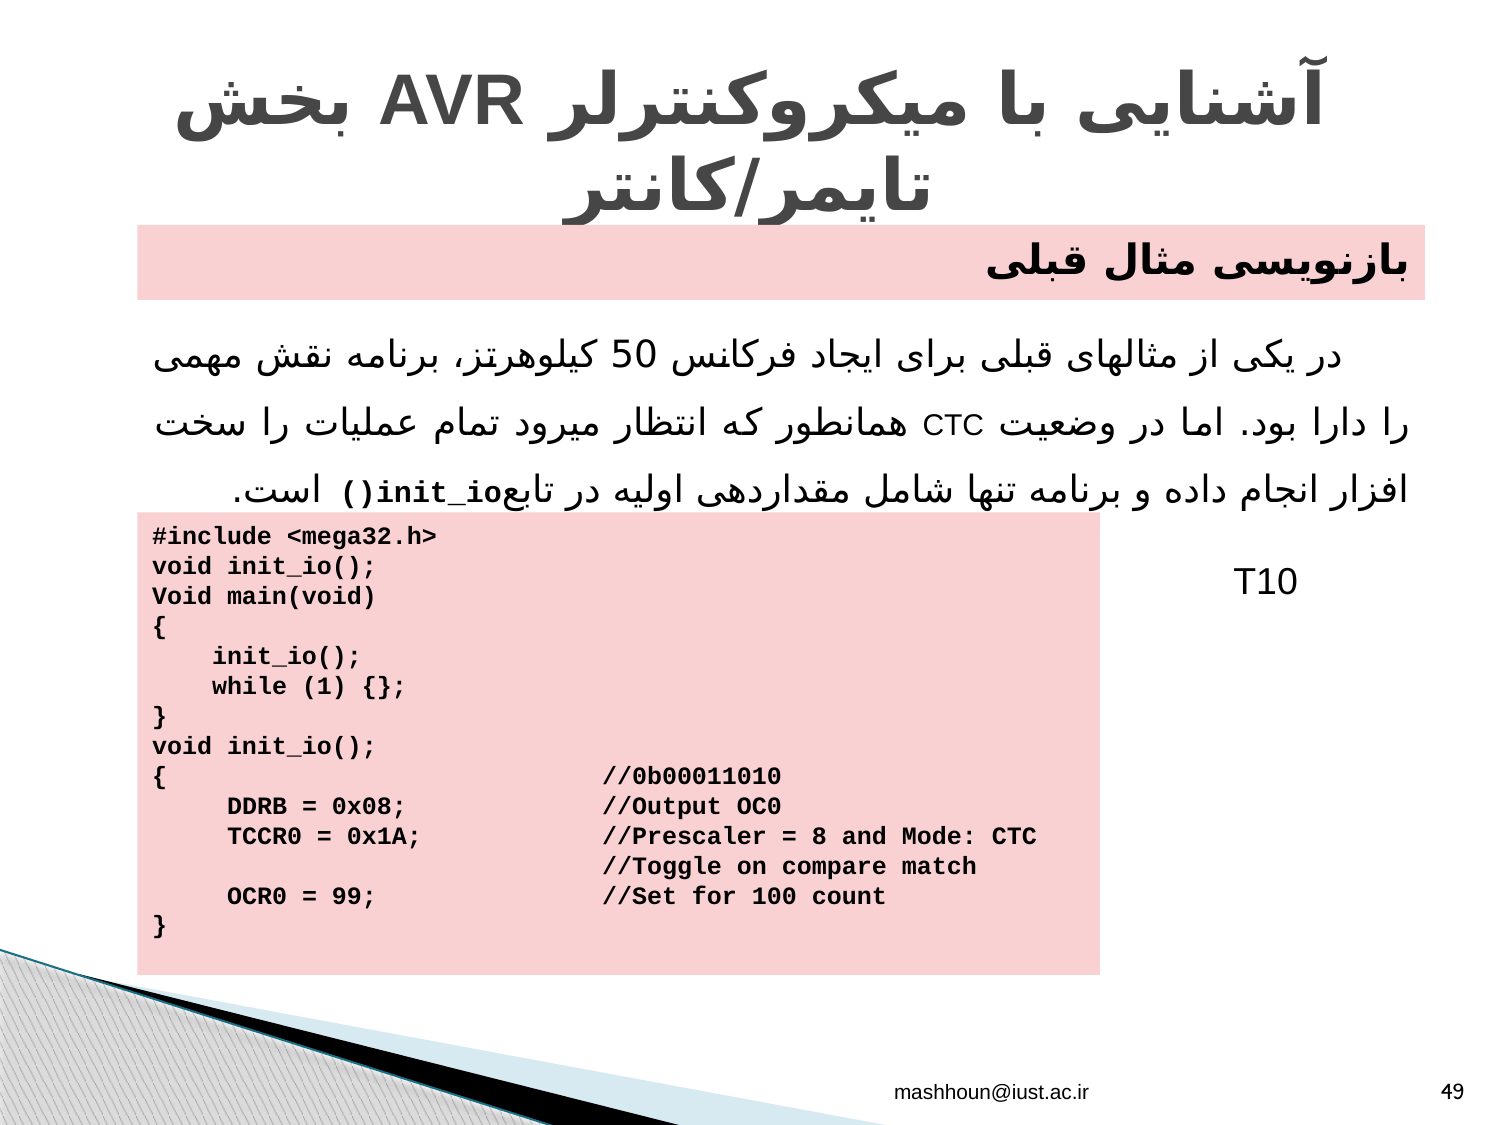

# آشنایی با میکروکنترلر AVR بخش تایمر/کانتر
بازنویسی مثال قبلی
در یکی از مثالهای قبلی برای ایجاد فرکانس 50 کیلوهرتز، برنامه نقش مهمی را دارا بود. اما در وضعیت CTC همانطور که انتظار میرود تمام عملیات را سخت افزار انجام داده و برنامه تنها شامل مقداردهی اولیه در تابعinit_io() است.
#include <mega32.h>
void init_io();
Void main(void)
{
    init_io();
    while (1) {};
}
void init_io();
{			//0b00011010
     DDRB = 0x08;		//Output OC0
     TCCR0 = 0x1A;    	//Prescaler = 8 and Mode: CTC
			//Toggle on compare match
     OCR0 = 99;		//Set for 100 count
}

T10
mashhoun@iust.ac.ir
49